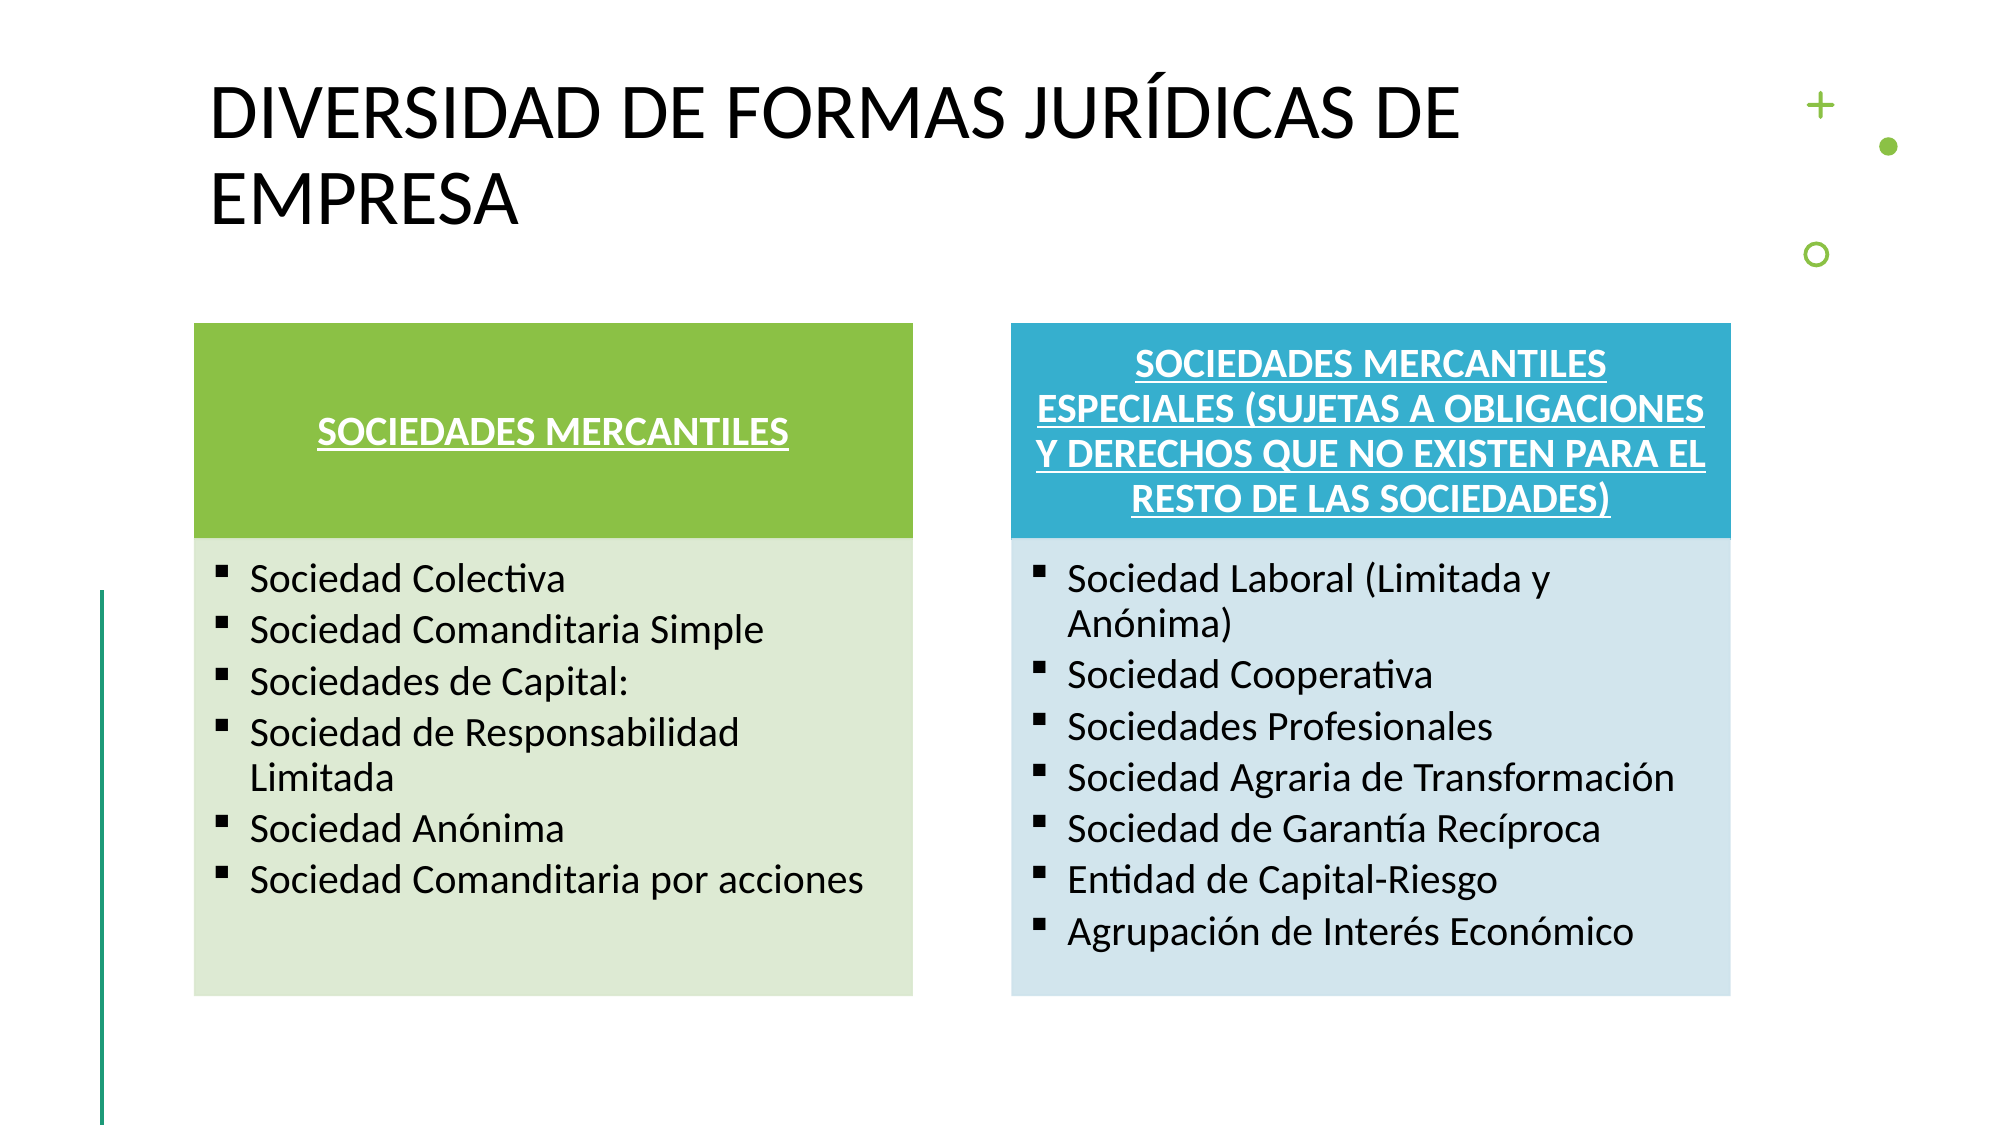

# DIVERSIDAD DE FORMAS JURÍDICAS DE EMPRESA

SOCIEDADES MERCANTILES
Sociedad Colectiva
Sociedad Comanditaria Simple
Sociedades de Capital:
Sociedad de Responsabilidad Limitada
Sociedad Anónima
Sociedad Comanditaria por acciones
SOCIEDADES MERCANTILES ESPECIALES (SUJETAS A OBLIGACIONES Y DERECHOS QUE NO EXISTEN PARA EL RESTO DE LAS SOCIEDADES)
Sociedad Laboral (Limitada y Anónima)
Sociedad Cooperativa
Sociedades Profesionales
Sociedad Agraria de Transformación
Sociedad de Garantía Recíproca
Entidad de Capital-Riesgo
Agrupación de Interés Económico